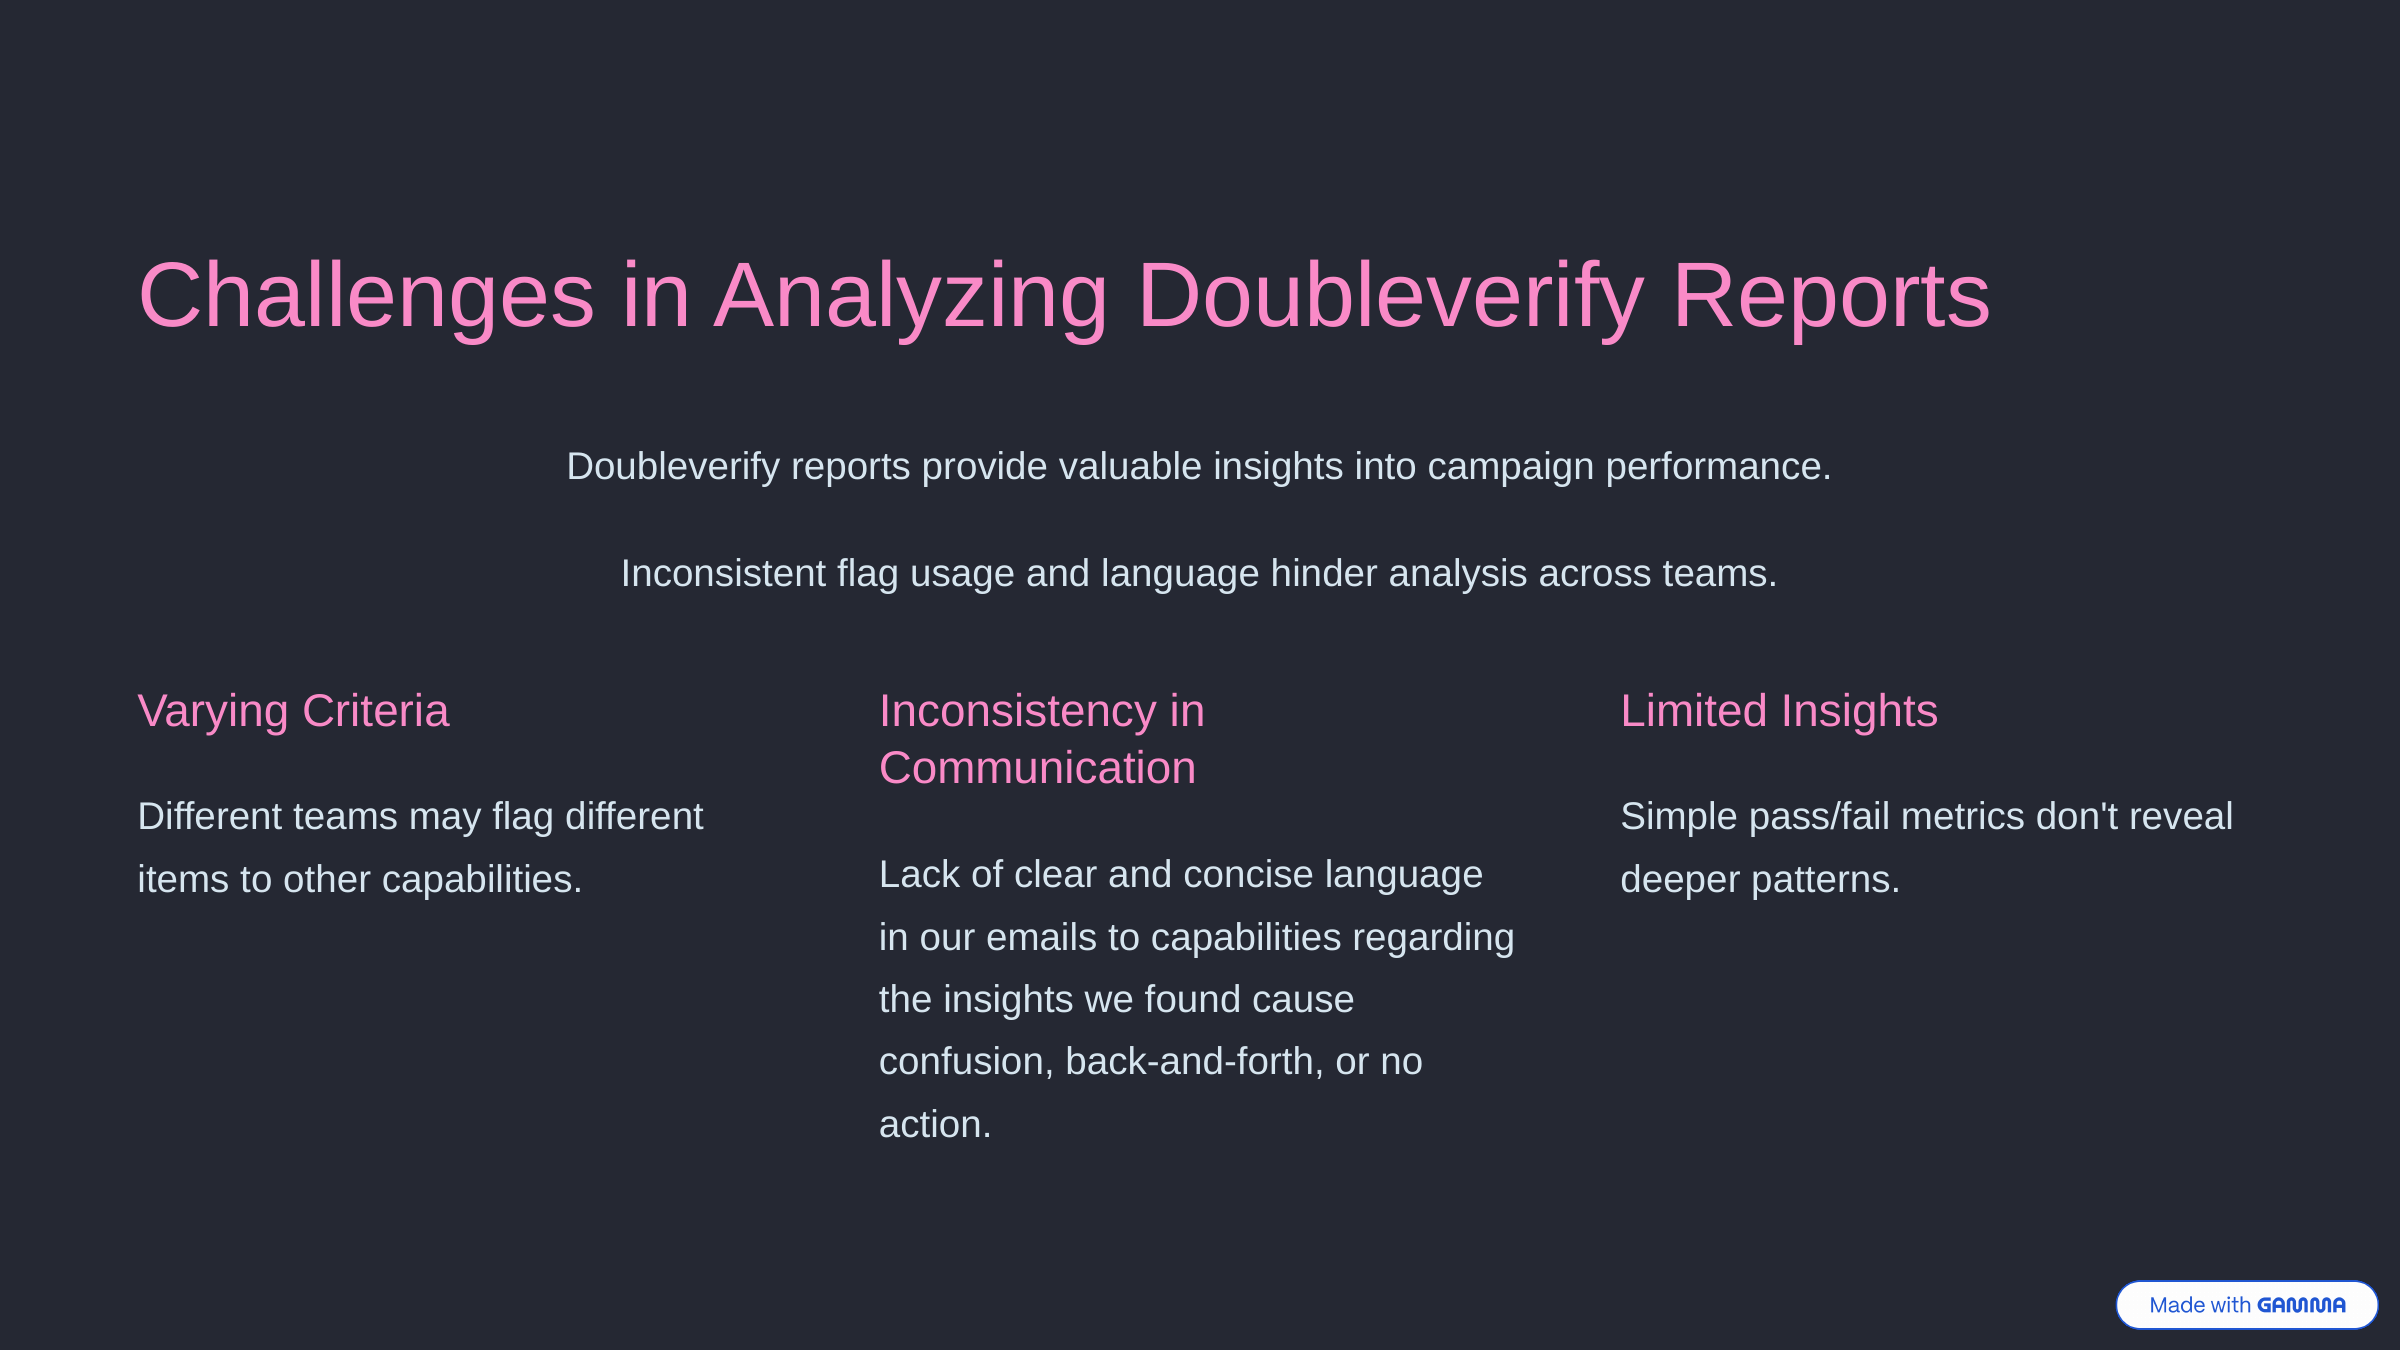

Challenges in Analyzing Doubleverify Reports
Doubleverify reports provide valuable insights into campaign performance.
Inconsistent flag usage and language hinder analysis across teams.
Varying Criteria
Inconsistency in Communication
Limited Insights
Different teams may flag different items to other capabilities.
Simple pass/fail metrics don't reveal deeper patterns.
Lack of clear and concise language in our emails to capabilities regarding the insights we found cause confusion, back-and-forth, or no action.